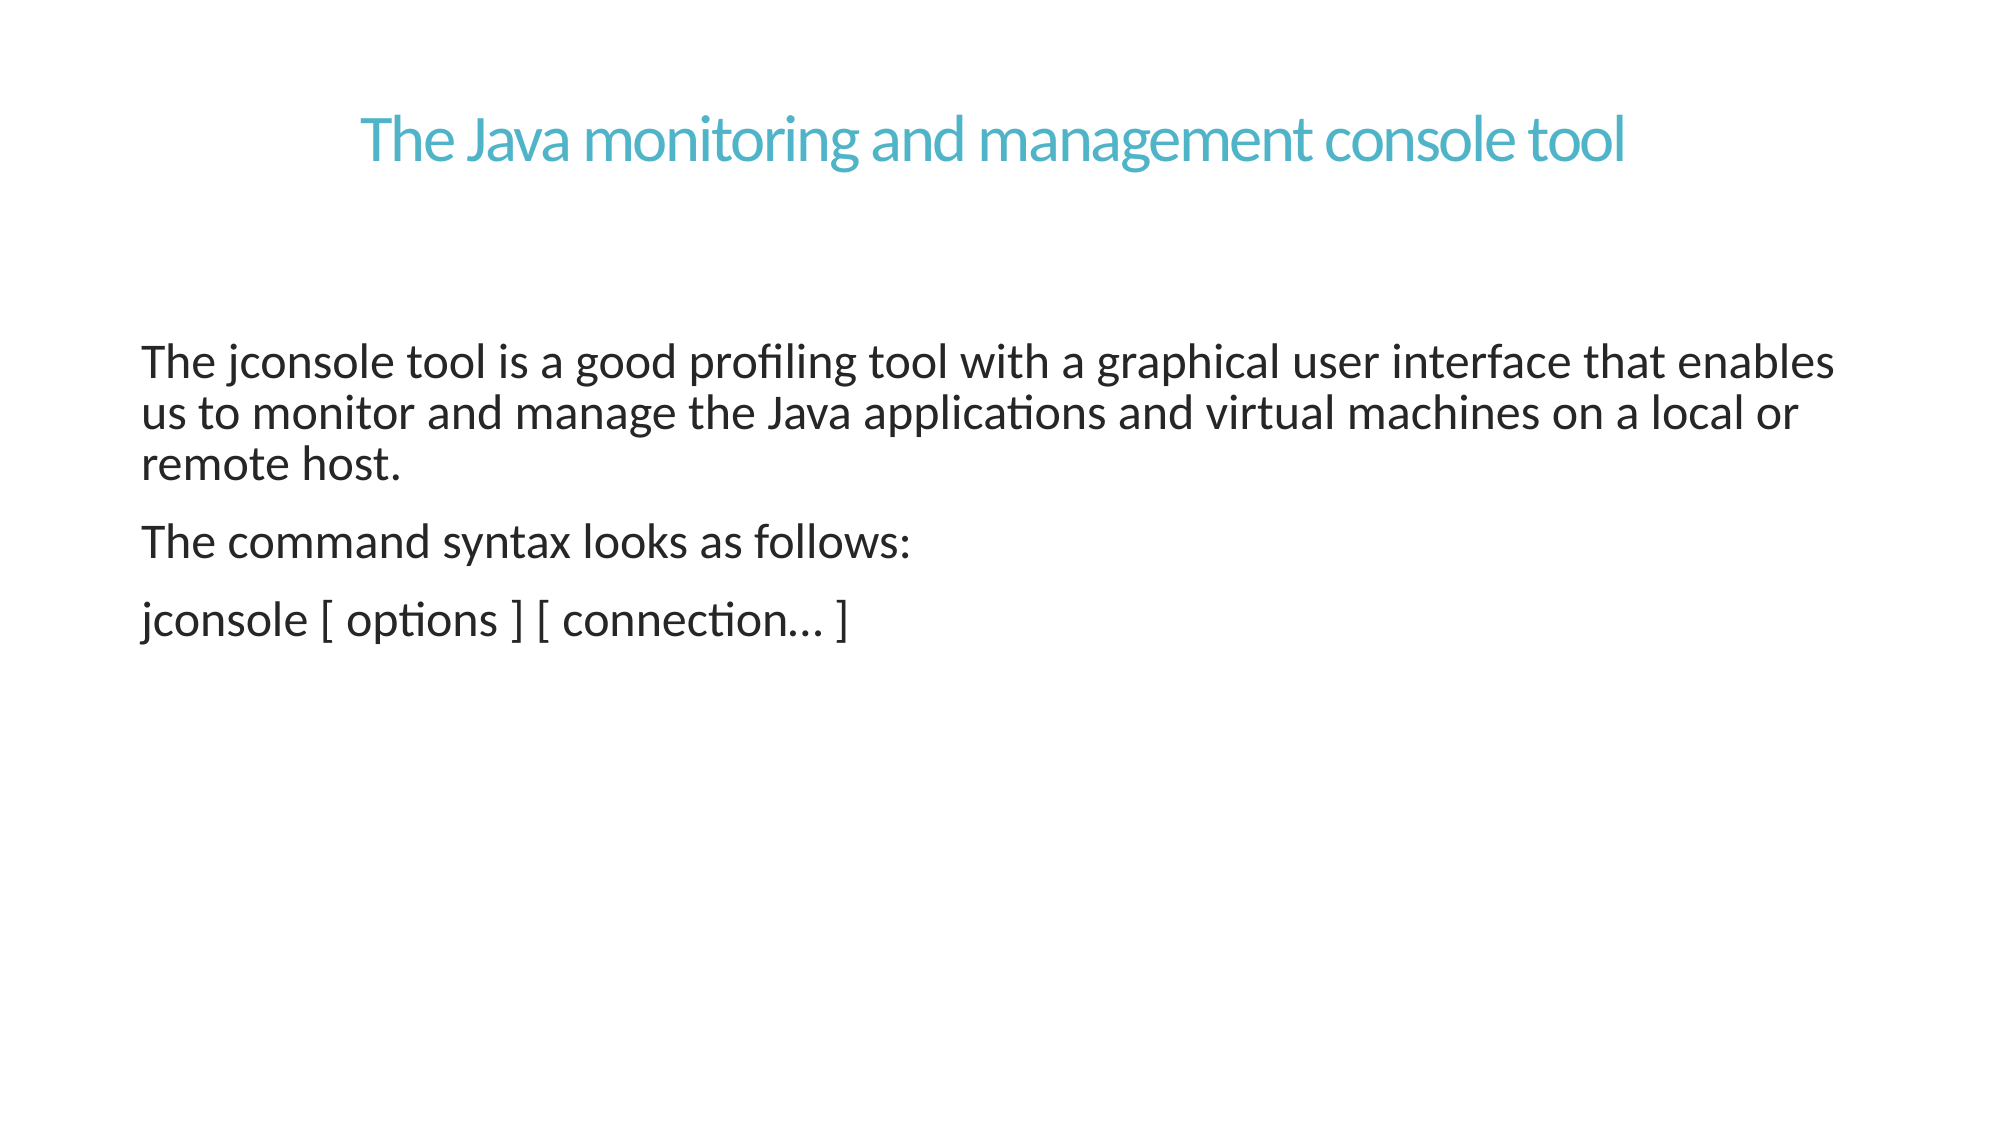

# The Java monitoring and management console tool
The jconsole tool is a good profiling tool with a graphical user interface that enables us to monitor and manage the Java applications and virtual machines on a local or remote host.
The command syntax looks as follows:
jconsole [ options ] [ connection… ]